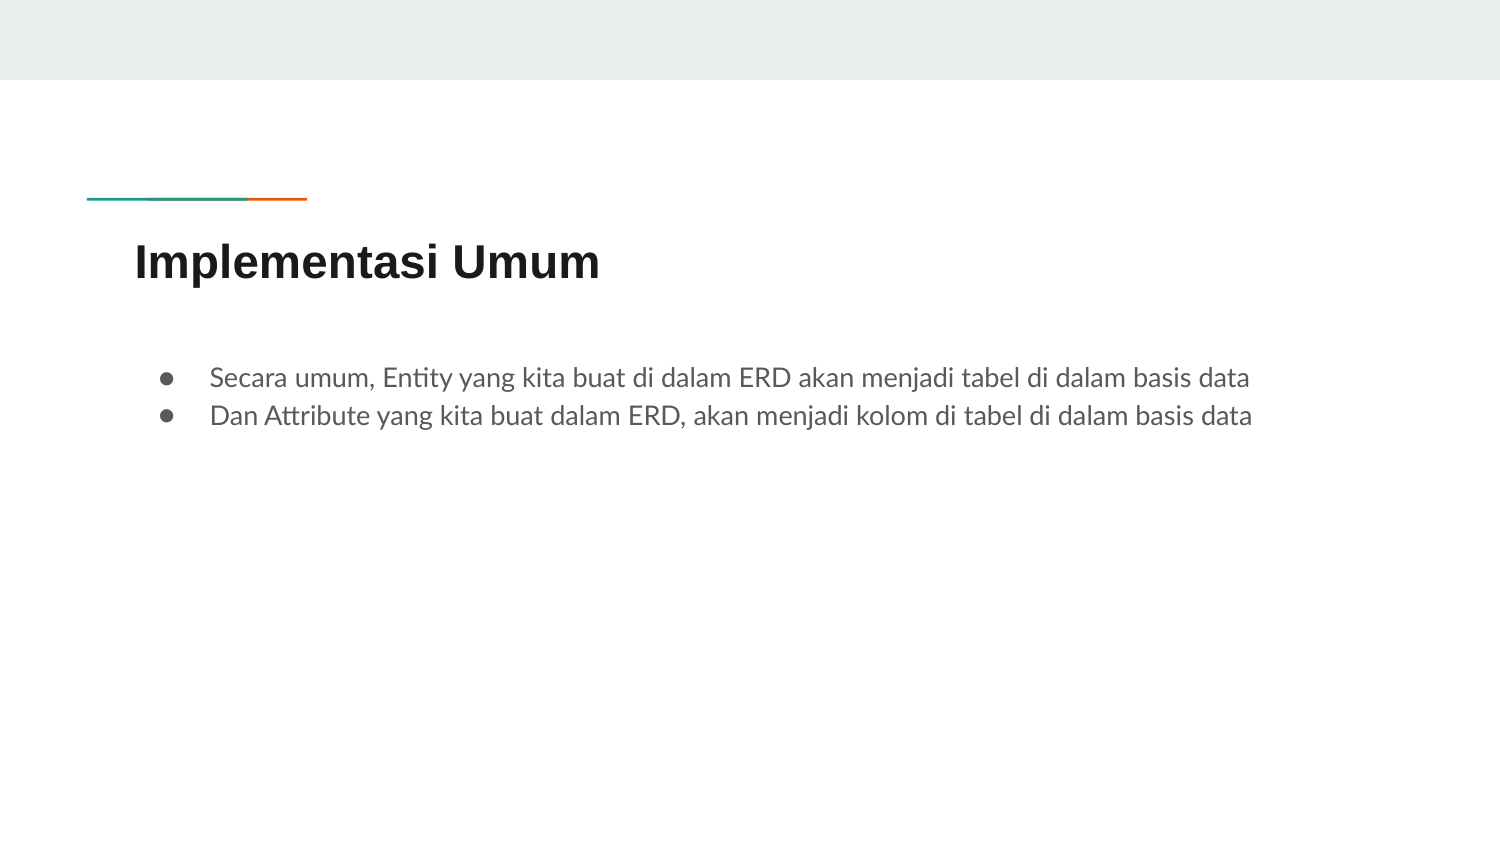

# Implementasi Umum
Secara umum, Entity yang kita buat di dalam ERD akan menjadi tabel di dalam basis data
Dan Attribute yang kita buat dalam ERD, akan menjadi kolom di tabel di dalam basis data